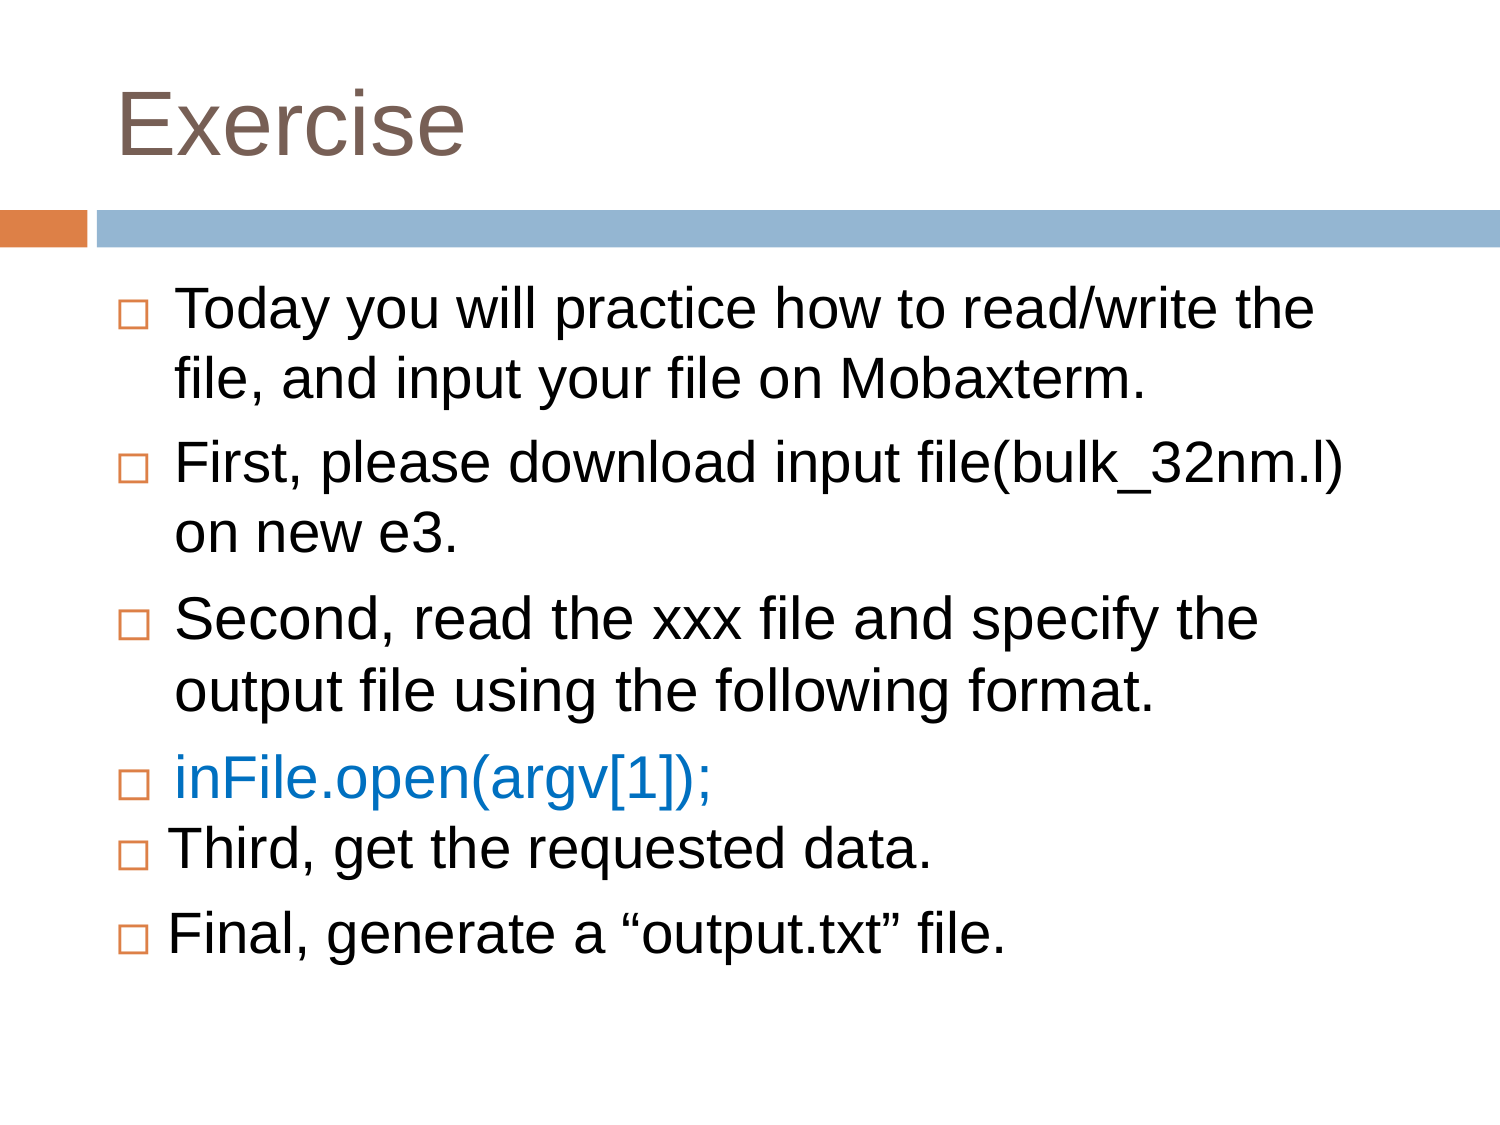

# Exercise
Today you will practice how to read/write the file, and input your file on Mobaxterm.
First, please download input file(bulk_32nm.l) on new e3.
Second, read the xxx file and specify the output file using the following format.
inFile.open(argv[1]);
Third, get the requested data.
Final, generate a “output.txt” file.